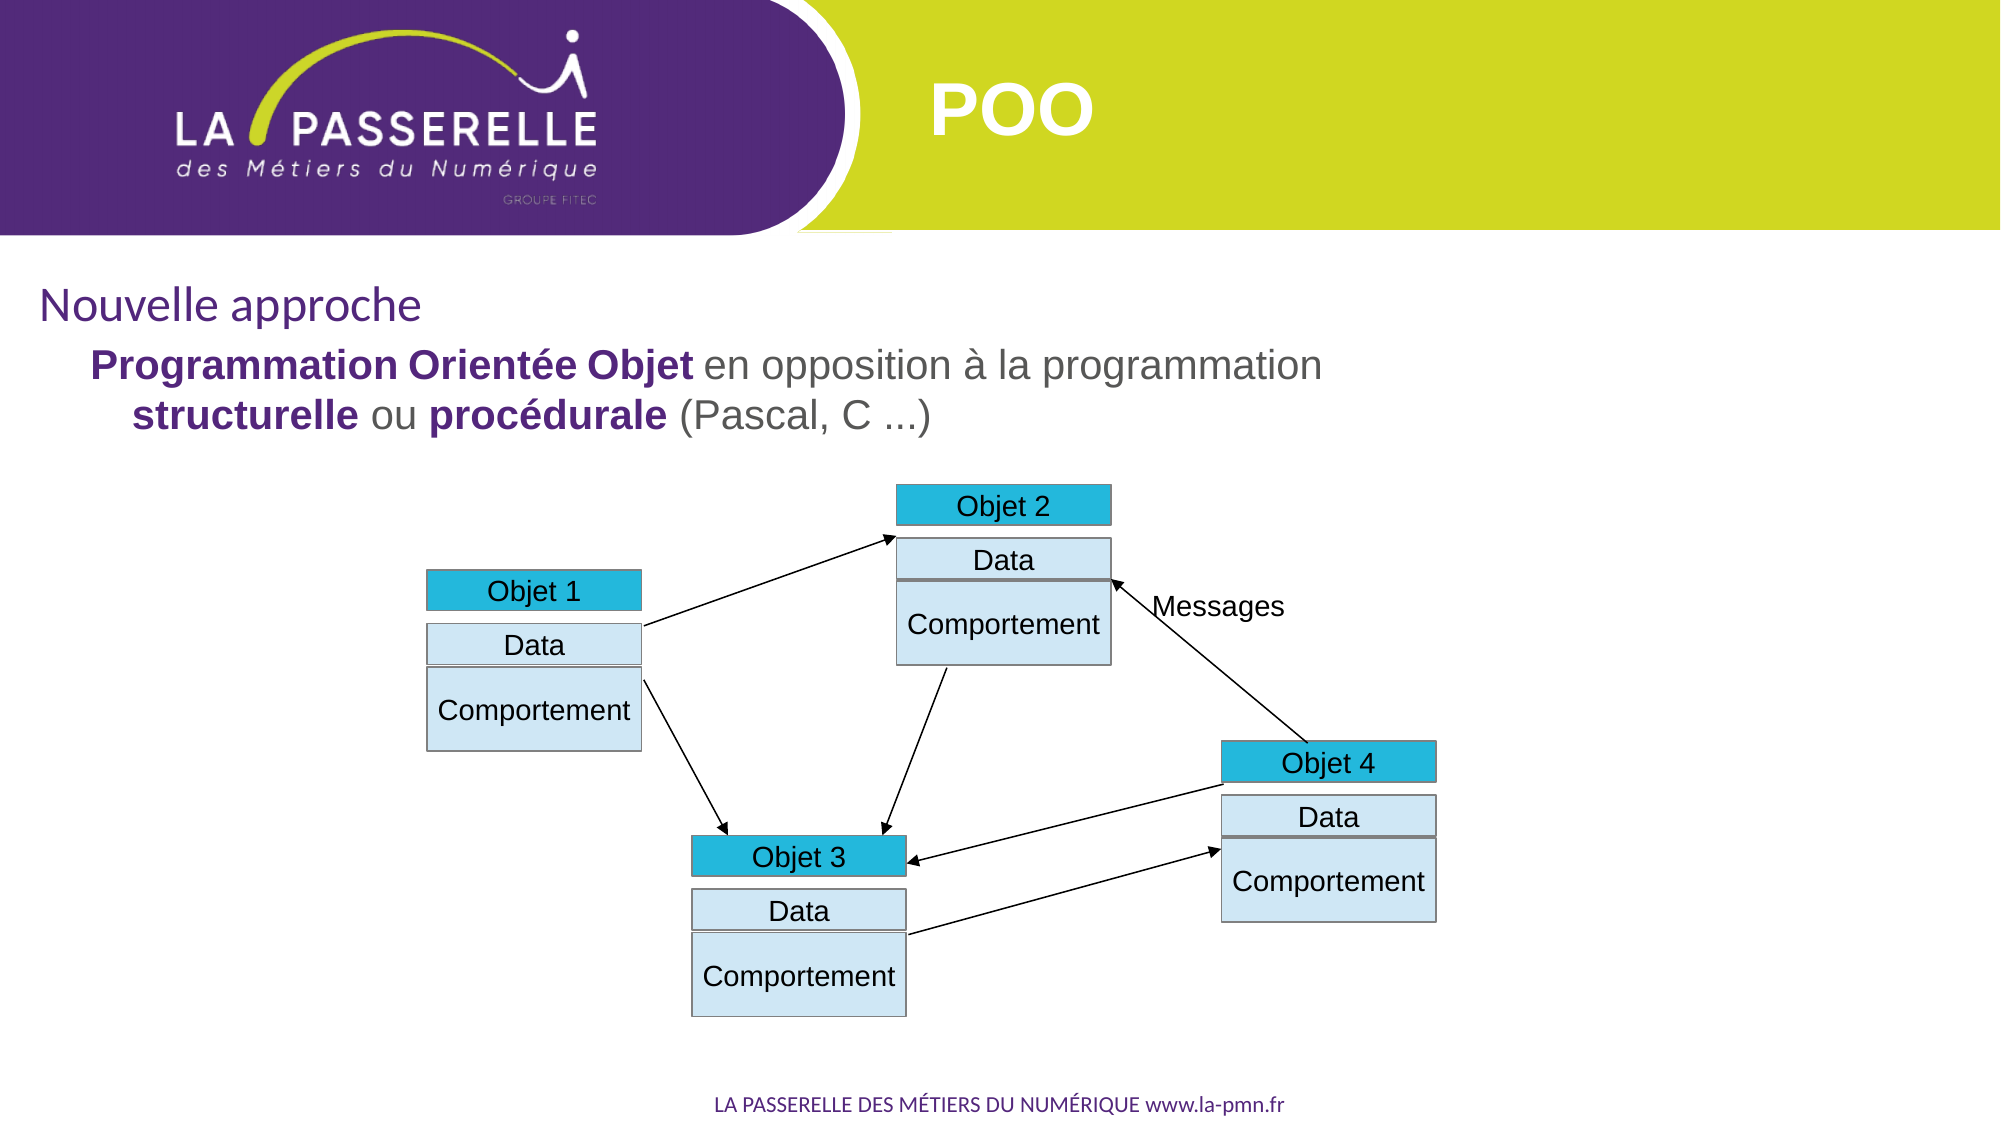

POO
Nouvelle approche
Programmation Orientée Objet en opposition à la programmation structurelle ou procédurale (Pascal, C ...)

Objet 2
Data
Comportement

Objet 1
Data
Comportement

Messages

Objet 4
Data
Comportement

Objet 3
Data
Comportement

LA PASSERELLE DES MÉTIERS DU NUMÉRIQUE www.la-pmn.fr